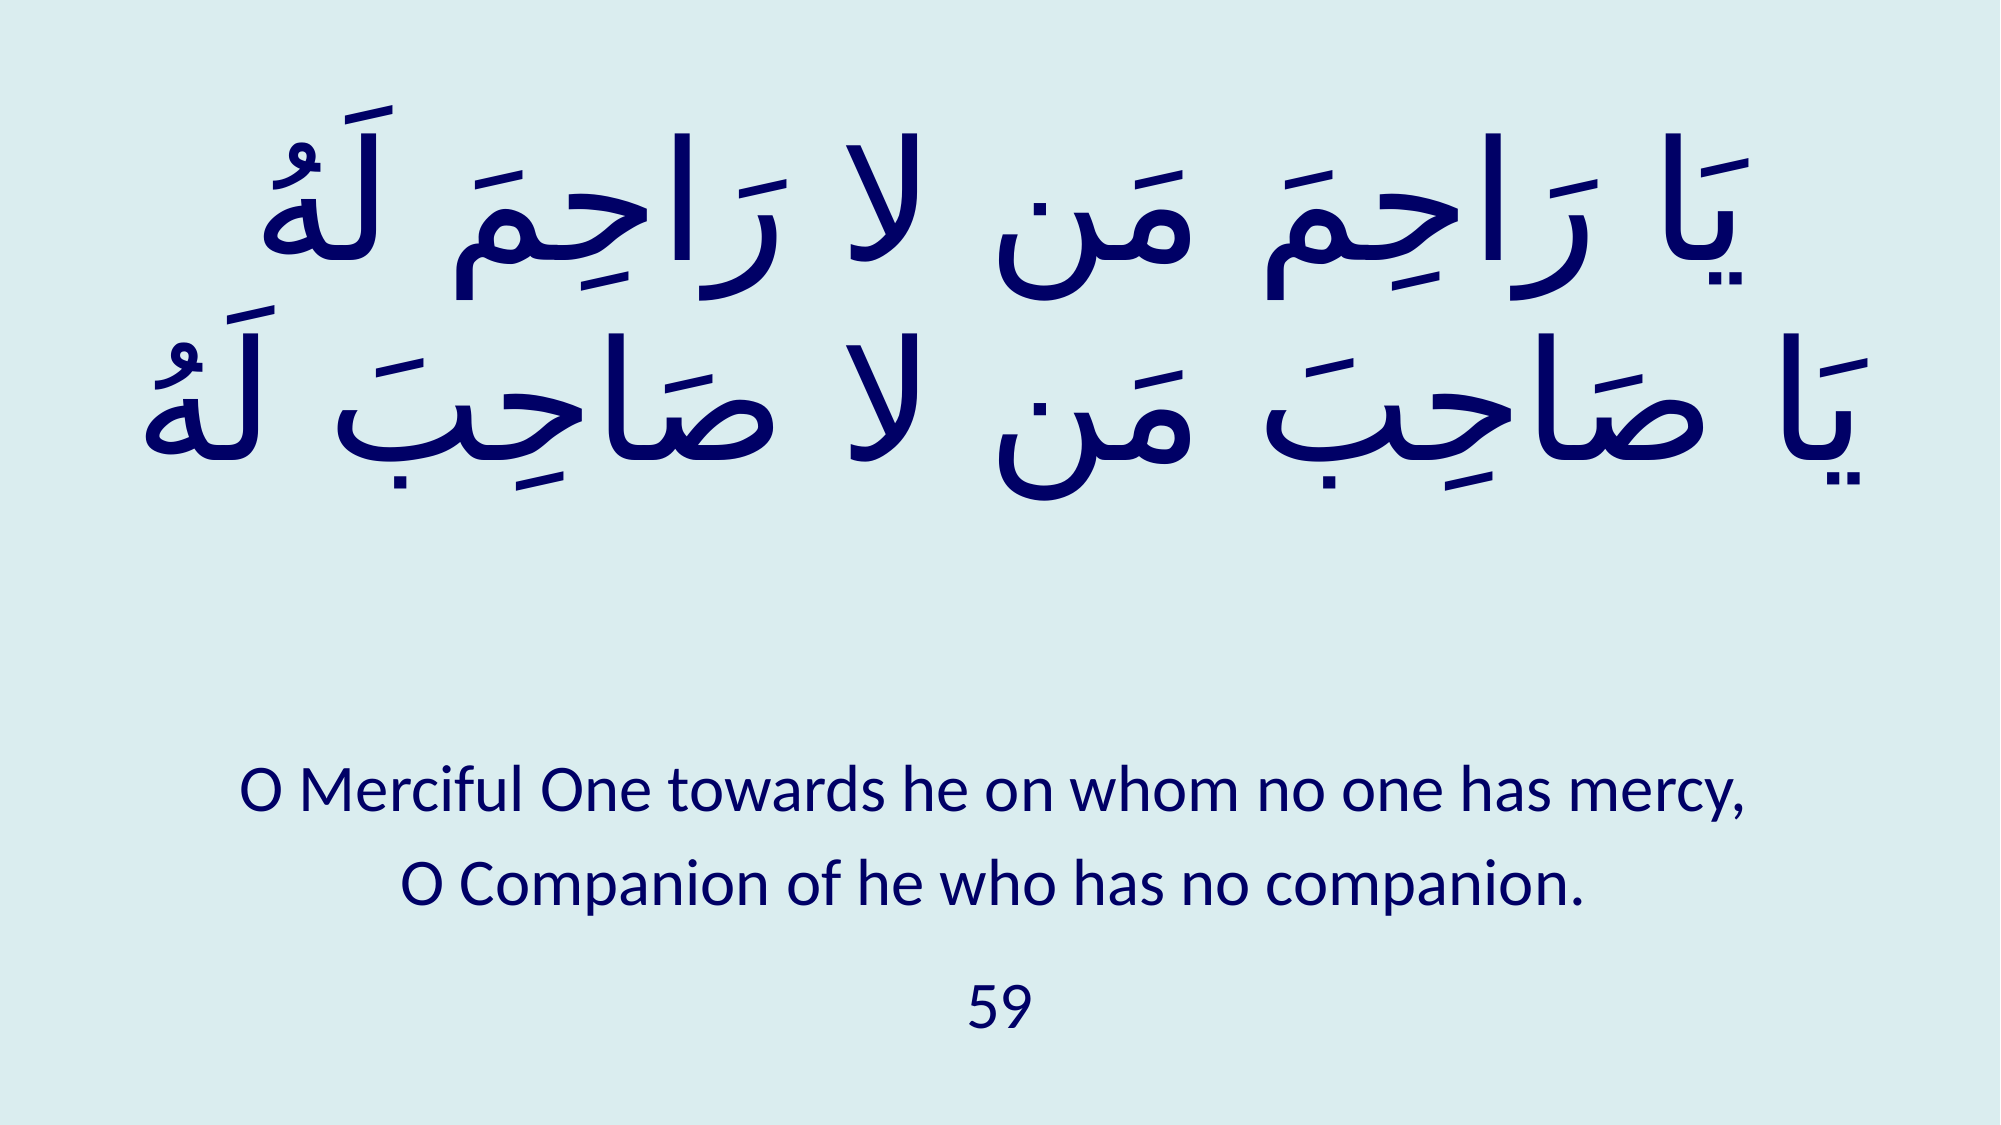

# يَا رَاحِمَ مَن لا رَاحِمَ لَهُ يَا صَاحِبَ مَن لا صَاحِبَ لَهُ
O Merciful One towards he on whom no one has mercy,
O Companion of he who has no companion.
59